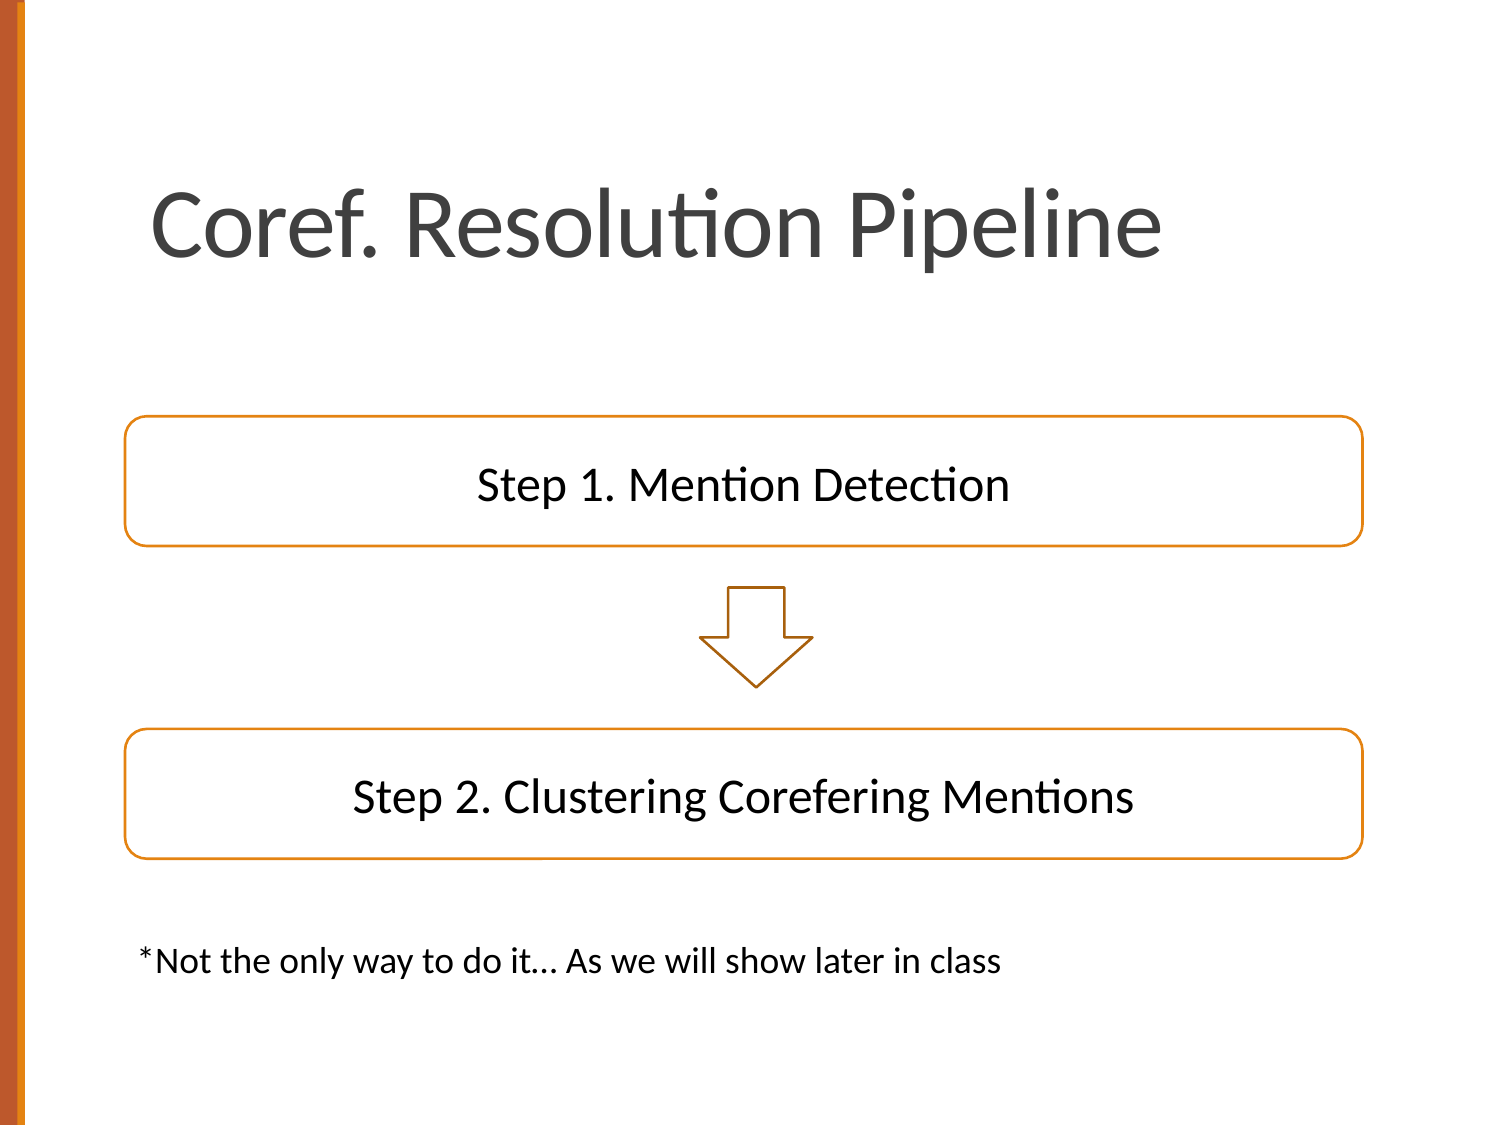

# Coref. Resolution Pipeline
Step 1. Mention Detection

Step 2. Clustering Corefering Mentions
*Not the only way to do it… As we will show later in class
10